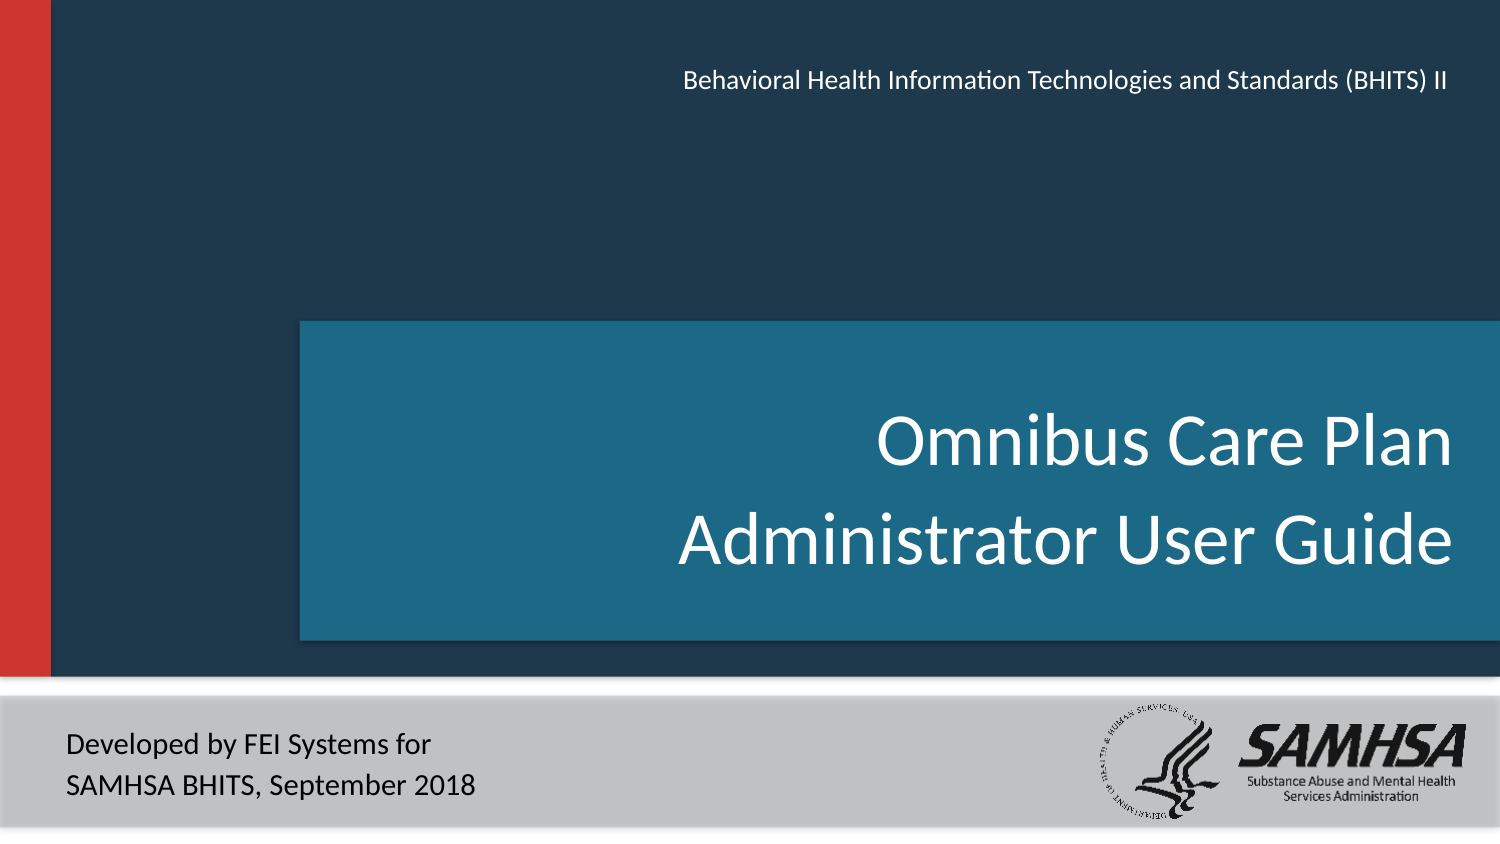

# Behavioral Health Information Technologies and Standards (BHITS) II
Omnibus Care Plan
Administrator User Guide
Developed by FEI Systems for SAMHSA BHITS, September 2018